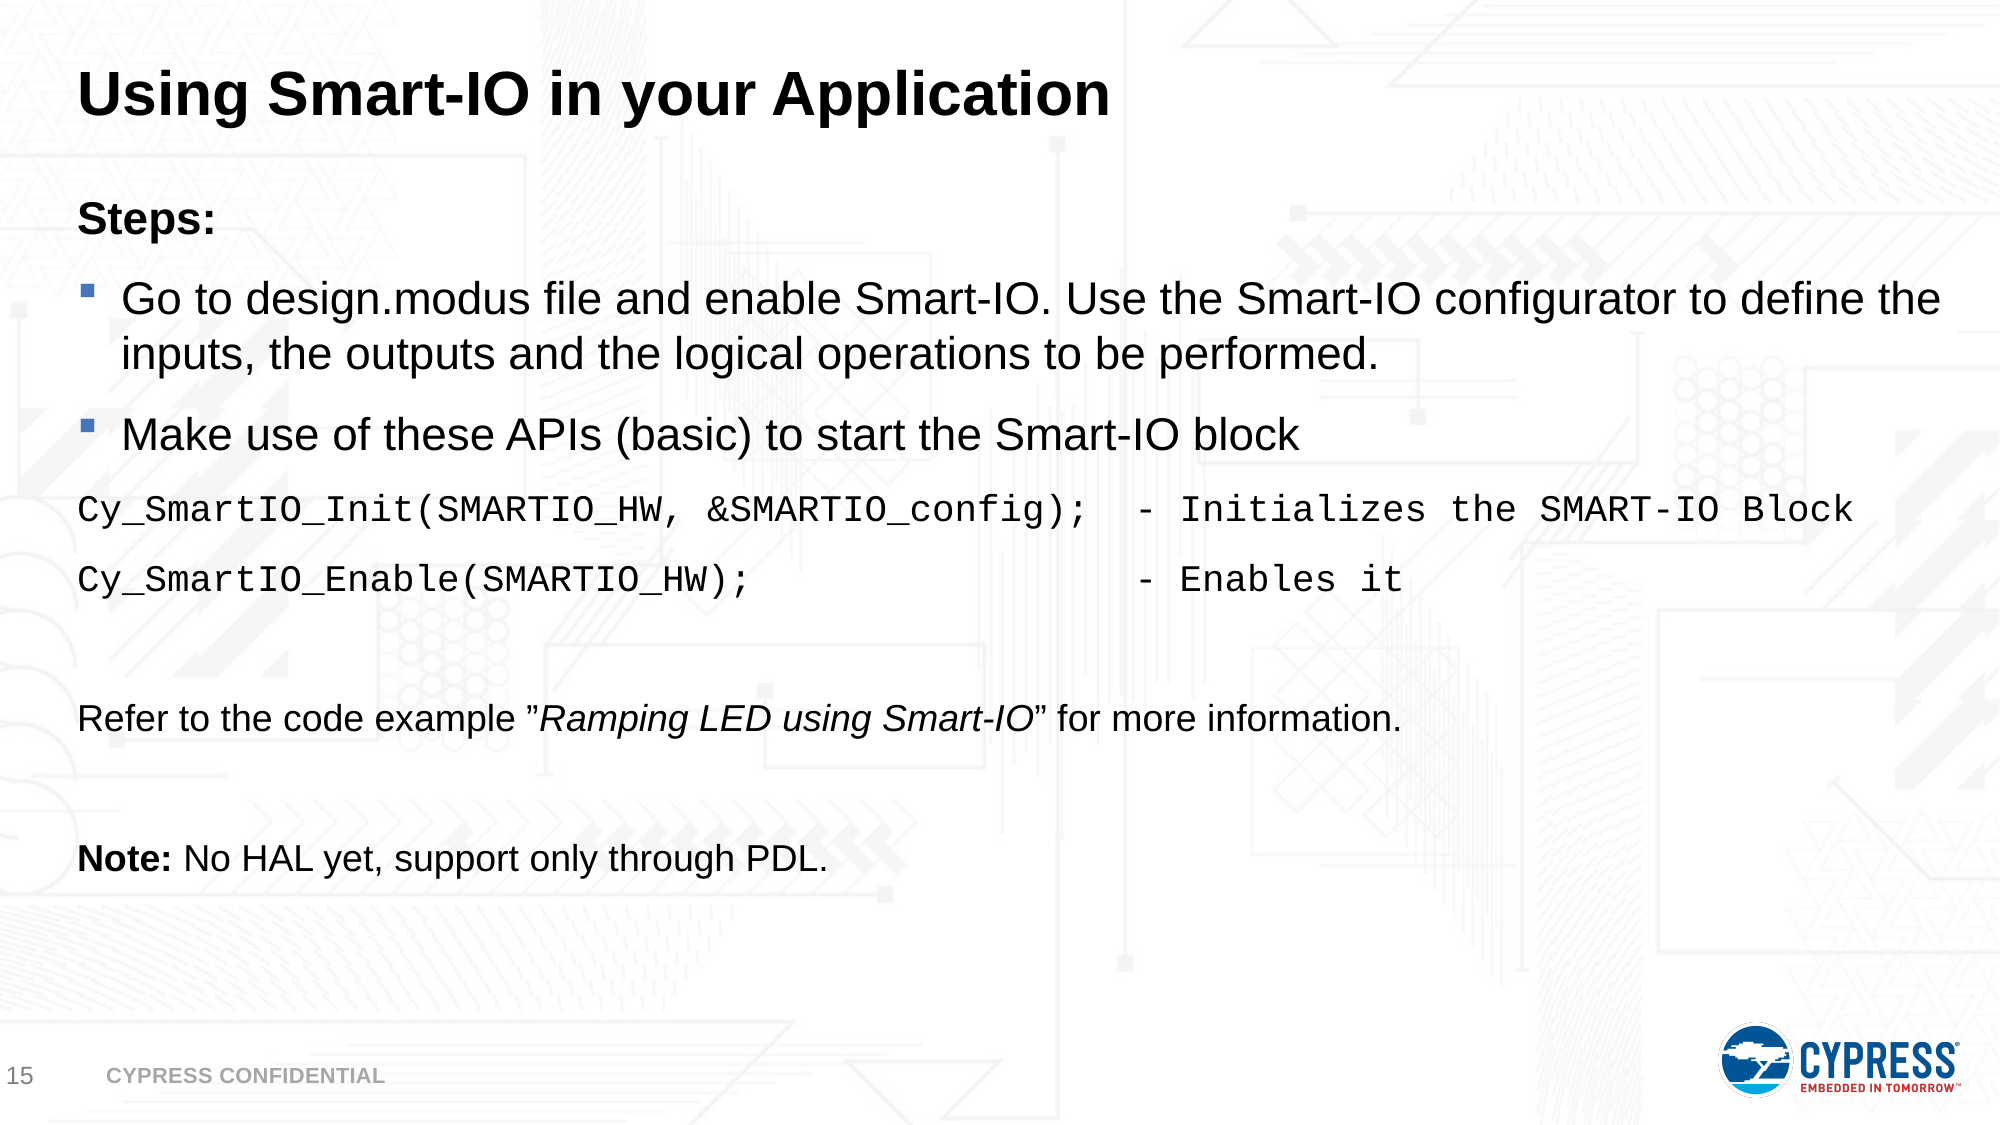

# Using Smart-IO in your Application
Steps:
Go to design.modus file and enable Smart-IO. Use the Smart-IO configurator to define the inputs, the outputs and the logical operations to be performed.
Make use of these APIs (basic) to start the Smart-IO block
Cy_SmartIO_Init(SMARTIO_HW, &SMARTIO_config);  - Initializes the SMART-IO Block
Cy_SmartIO_Enable(SMARTIO_HW);                 - Enables it

Refer to the code example ”Ramping LED using Smart-IO” for more information.

Note: No HAL yet, support only through PDL.